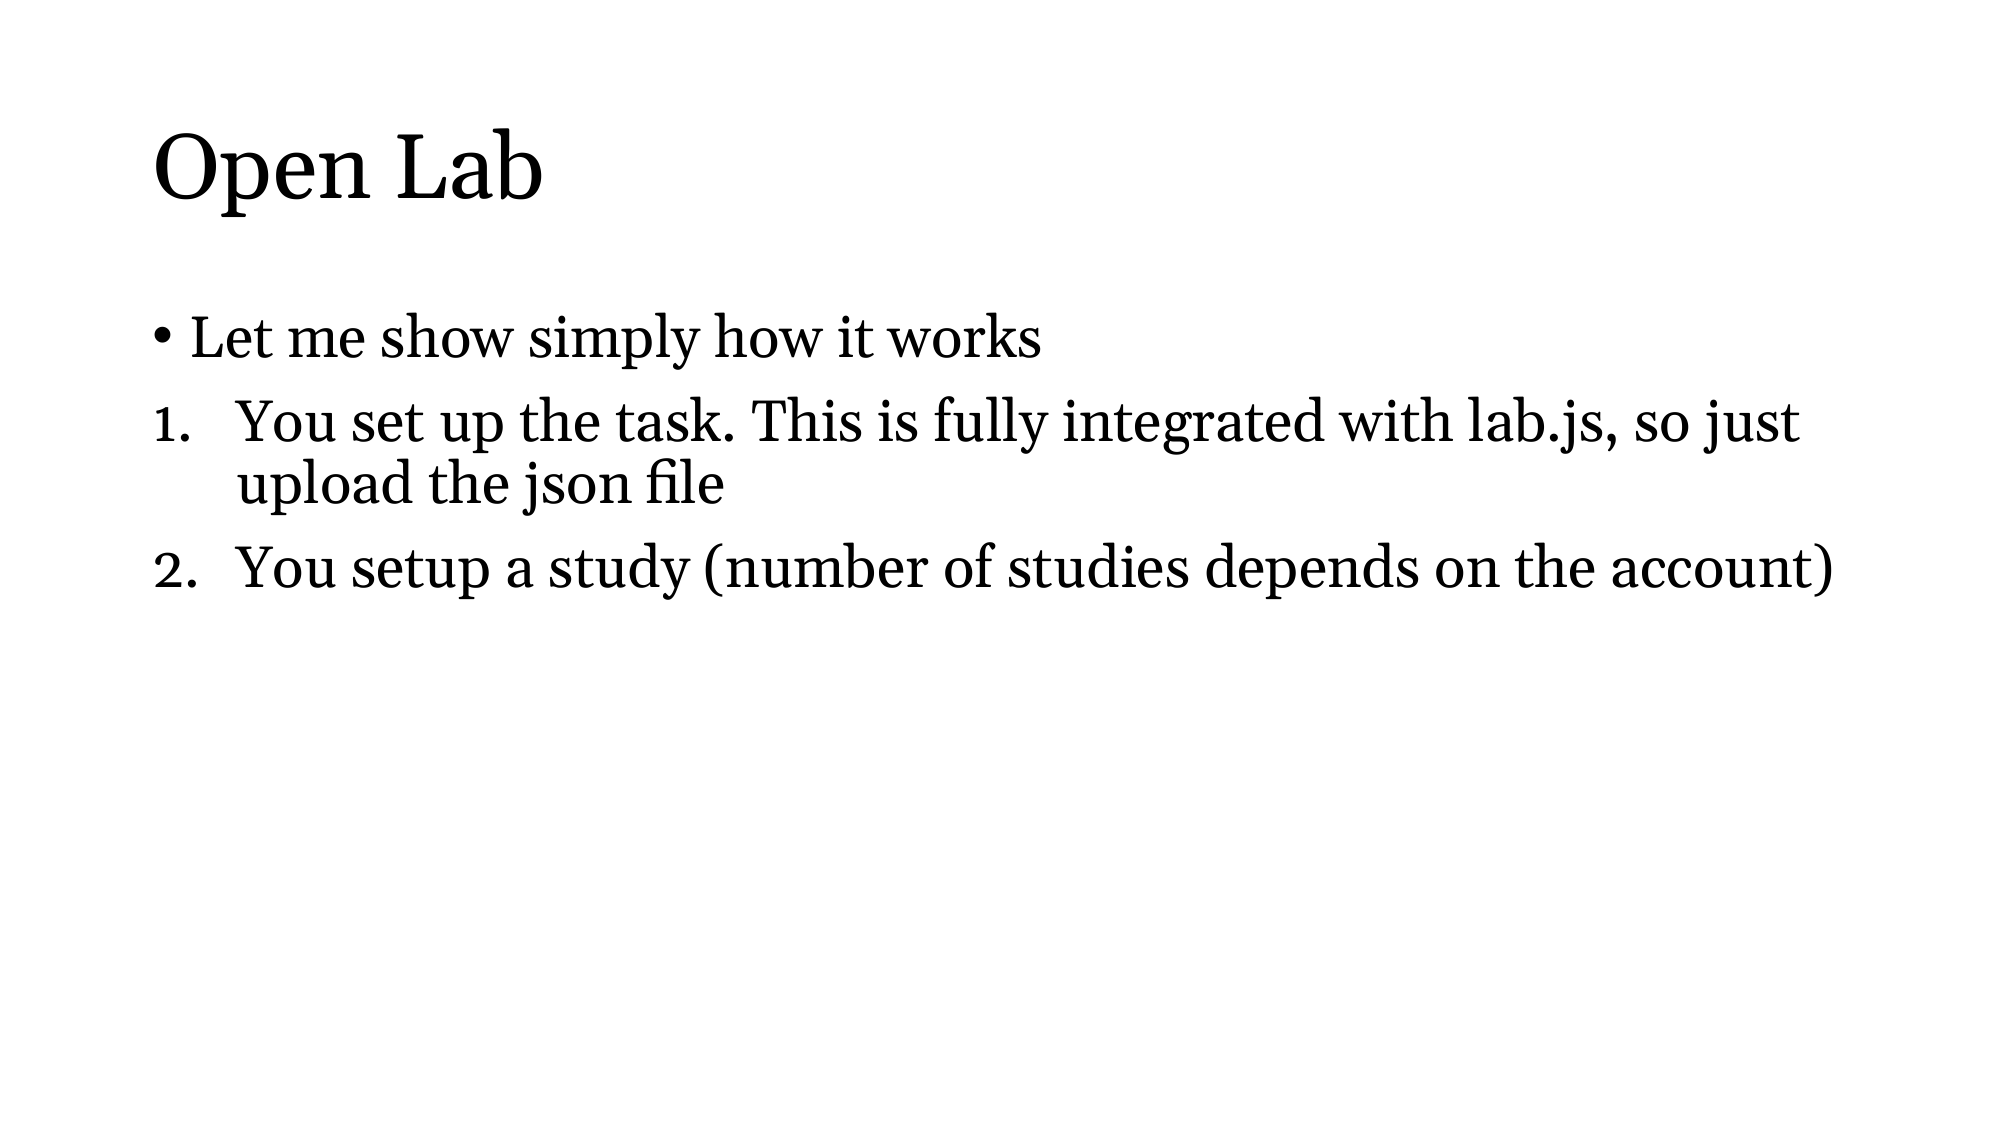

# Open Lab
Let me show simply how it works
You set up the task. This is fully integrated with lab.js, so just upload the json file
You setup a study (number of studies depends on the account)